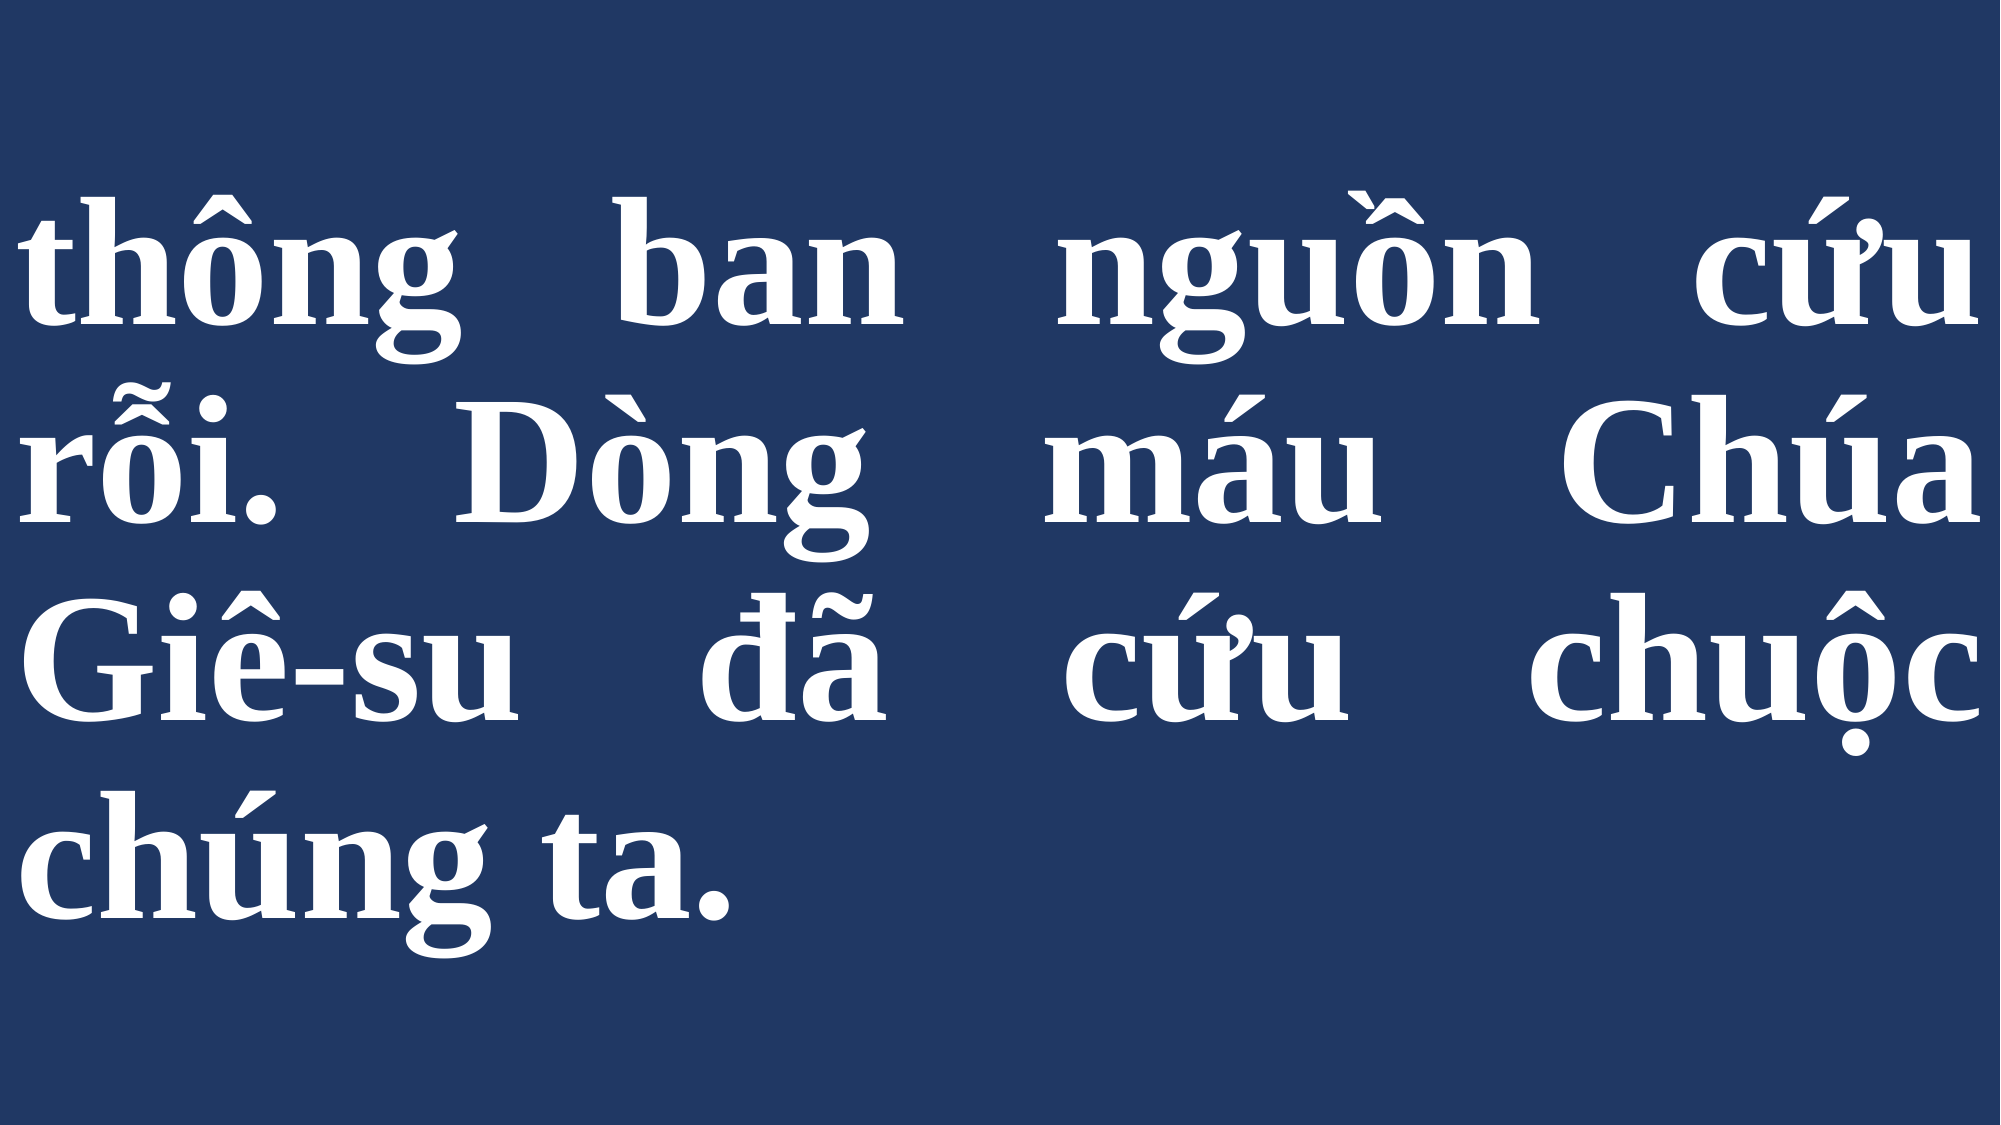

# thông ban nguồn cứu rỗi. Dòng máu Chúa Giê-su đã cứu chuộc chúng ta.